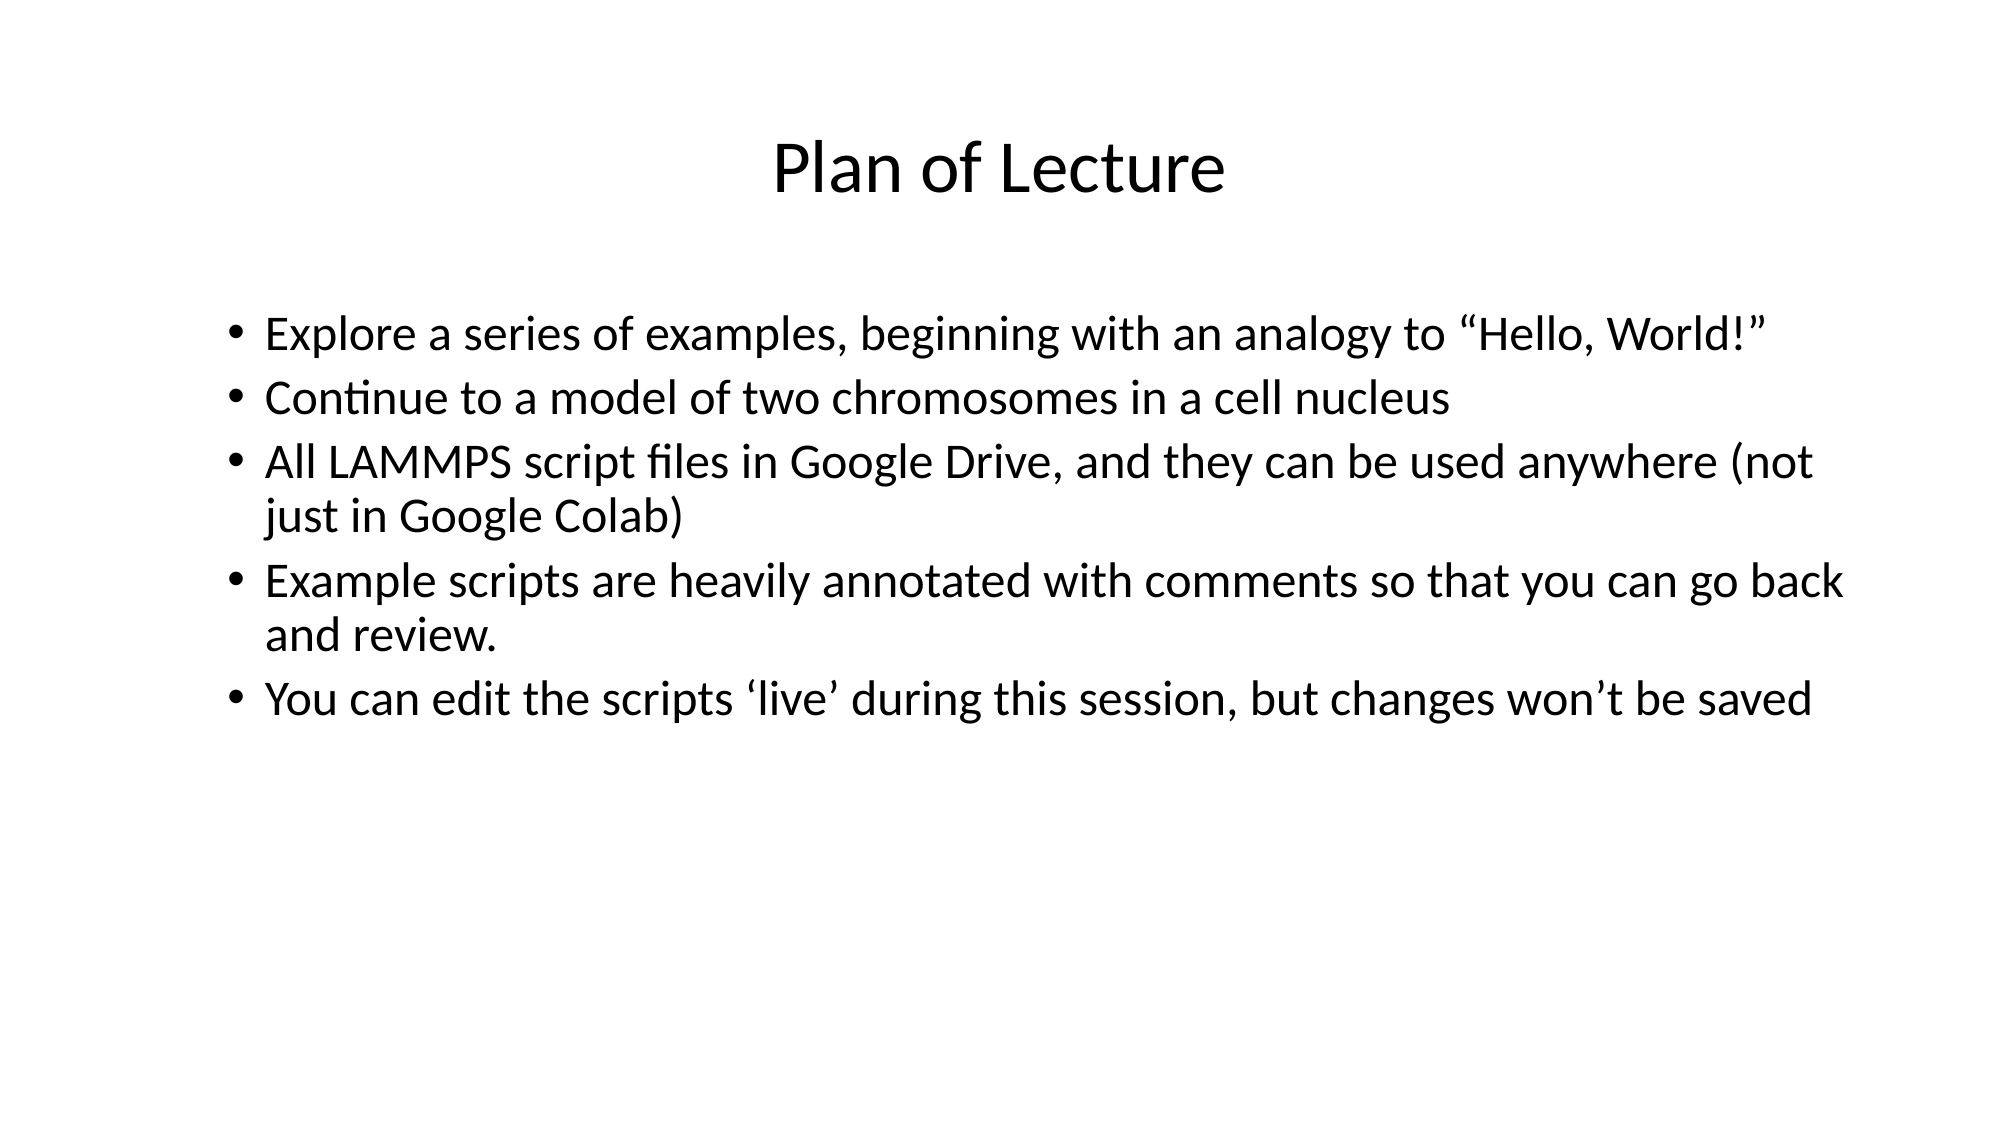

# Plan of Lecture
Explore a series of examples, beginning with an analogy to “Hello, World!”
Continue to a model of two chromosomes in a cell nucleus
All LAMMPS script files in Google Drive, and they can be used anywhere (not just in Google Colab)
Example scripts are heavily annotated with comments so that you can go back and review.
You can edit the scripts ‘live’ during this session, but changes won’t be saved